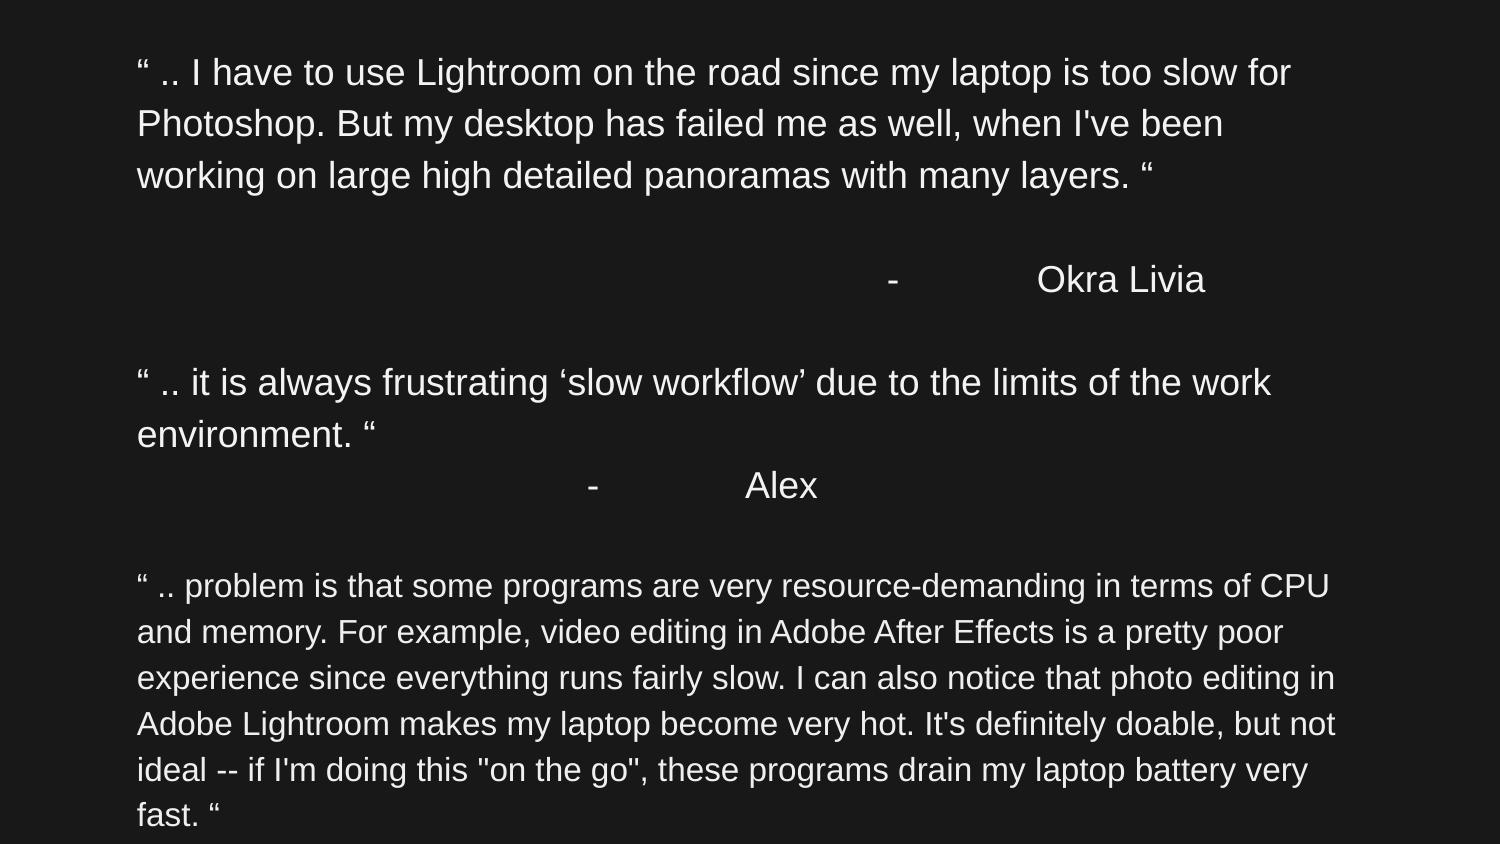

“ .. I have to use Lightroom on the road since my laptop is too slow for Photoshop. But my desktop has failed me as well, when I've been working on large high detailed panoramas with many layers. “
 													-	Okra Livia

“ .. it is always frustrating ‘slow workflow’ due to the limits of the work environment. “    									    	-	 Alex

“ .. problem is that some programs are very resource-demanding in terms of CPU and memory. For example, video editing in Adobe After Effects is a pretty poor experience since everything runs fairly slow. I can also notice that photo editing in Adobe Lightroom makes my laptop become very hot. It's definitely doable, but not ideal -- if I'm doing this "on the go", these programs drain my laptop battery very fast. “
Willy